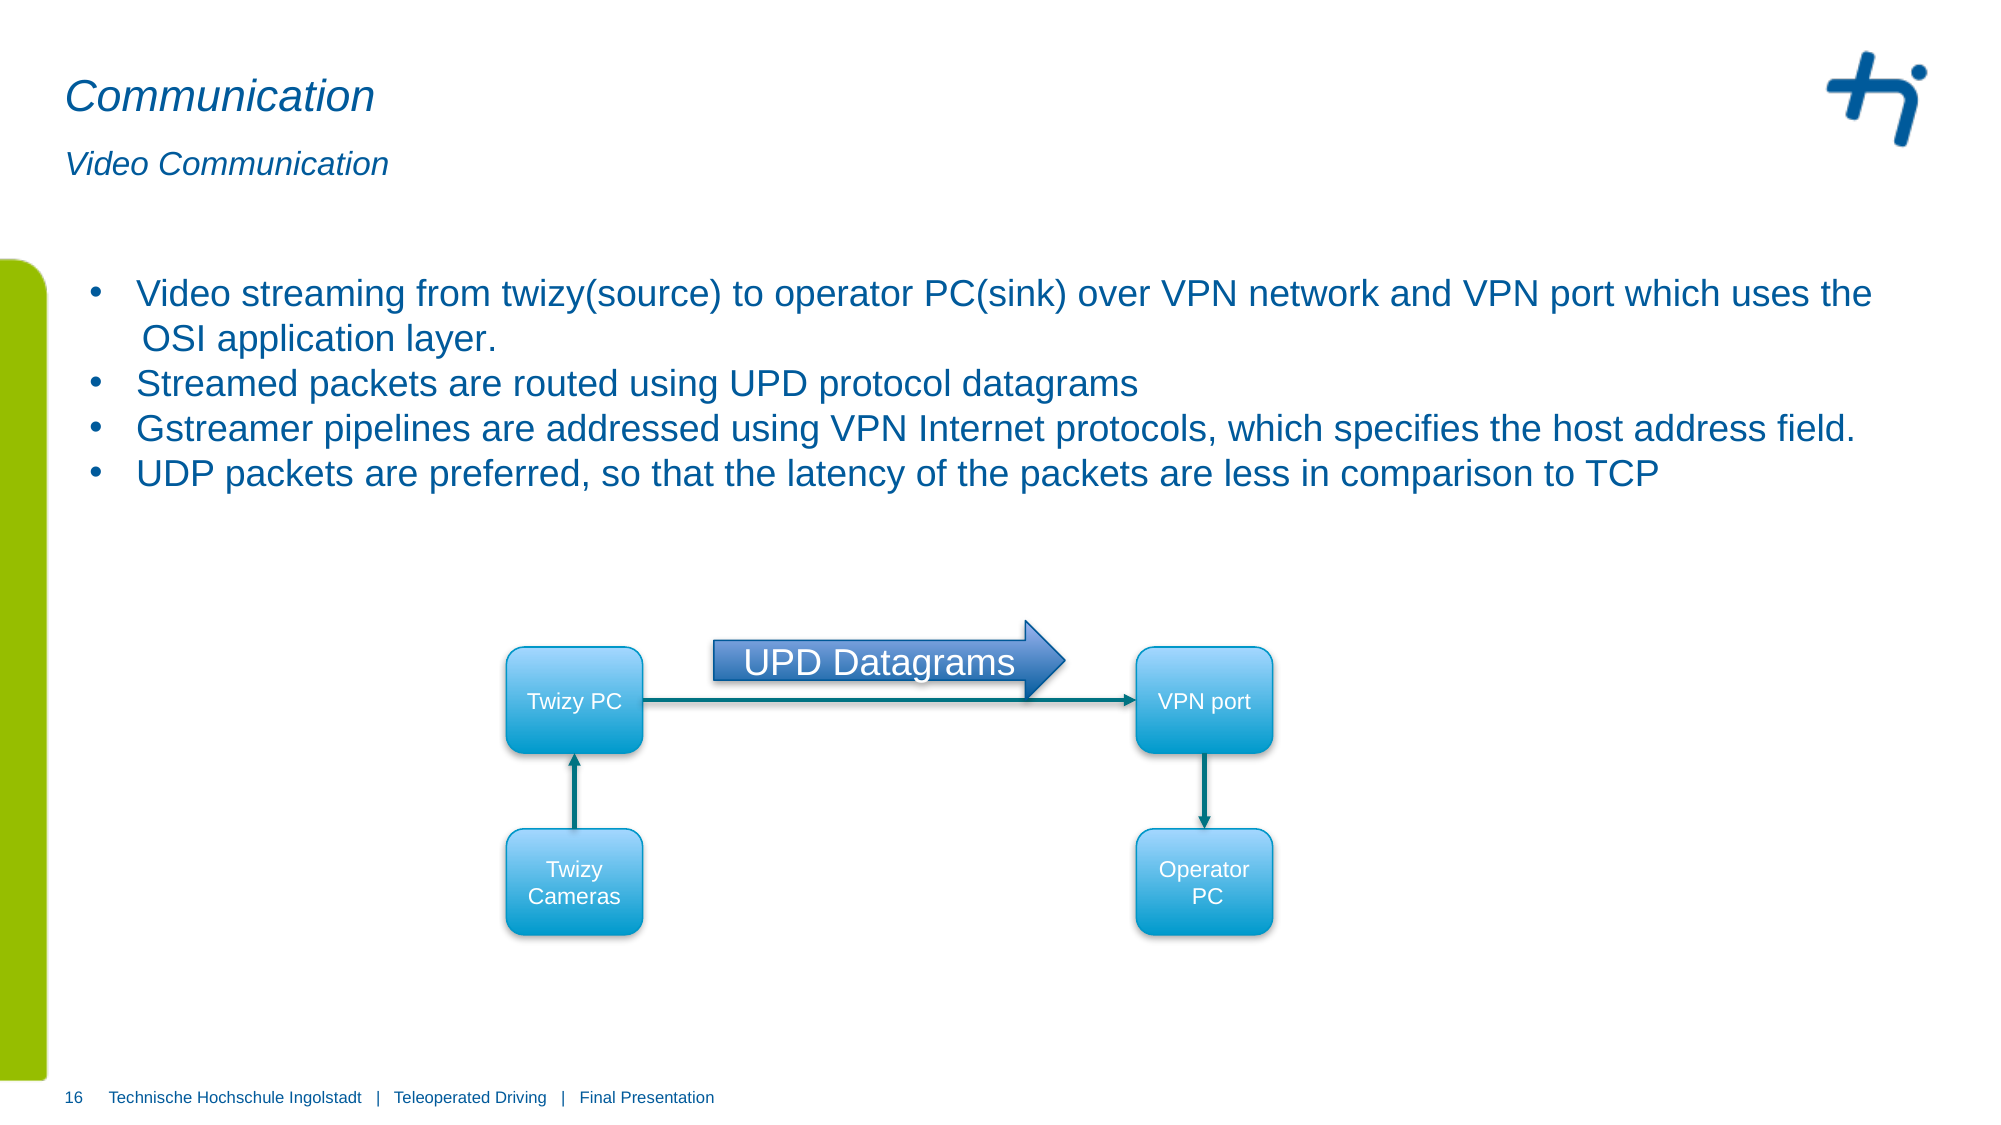

# Communication
Video Communication
Video streaming from twizy(source) to operator PC(sink) over VPN network and VPN port which uses the
     OSI application layer.
Streamed packets are routed using UPD protocol datagrams
Gstreamer pipelines are addressed using VPN Internet protocols, which specifies the host address field.
UDP packets are preferred, so that the latency of the packets are less in comparison to TCP
UPD Datagrams
Twizy PC
VPN port
Twizy Cameras
Operator  PC
16